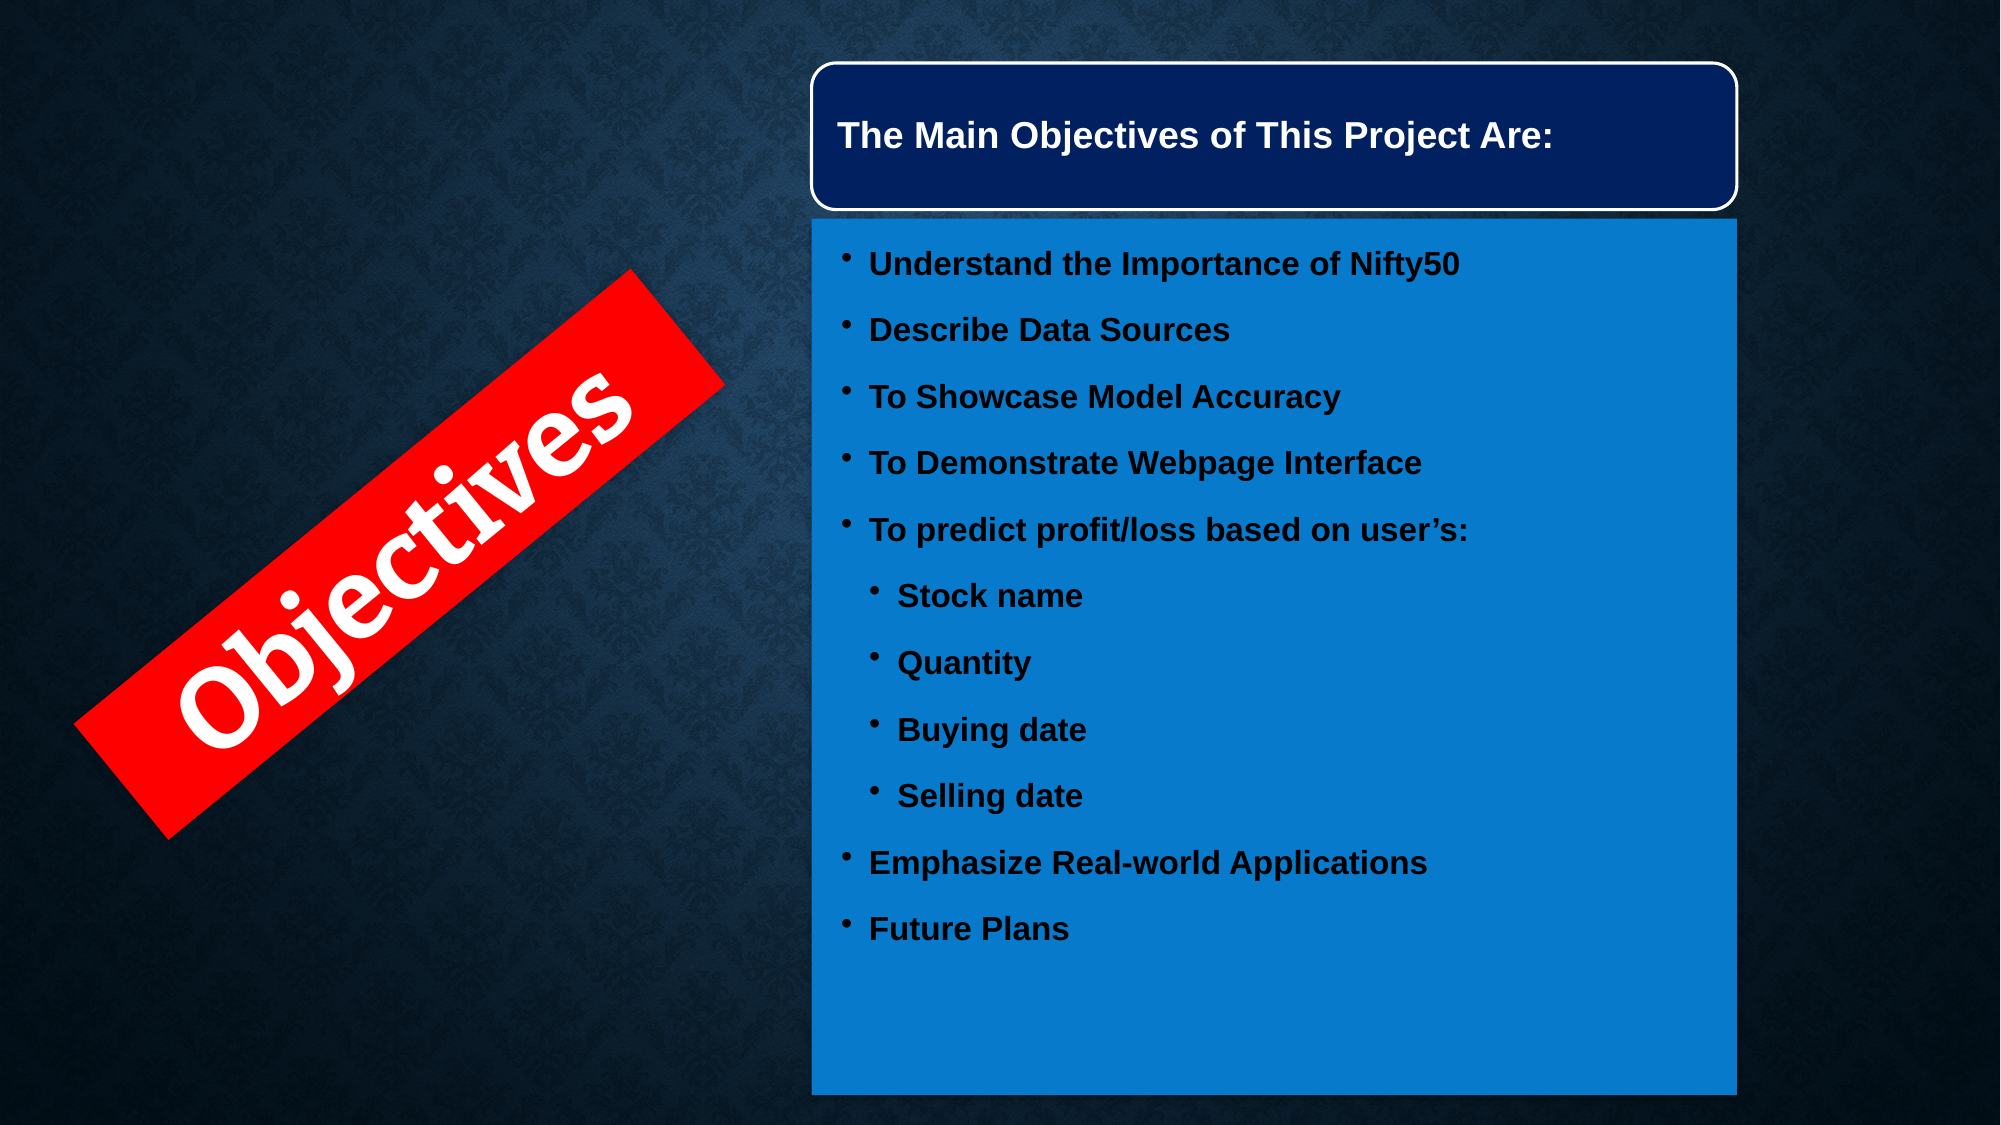

The Main Objectives of This Project Are:
Understand the Importance of Nifty50
Describe Data Sources
To Showcase Model Accuracy
To Demonstrate Webpage Interface
To predict profit/loss based on user’s:
Stock name
Quantity
Buying date
Selling date
Emphasize Real-world Applications
Future Plans
Objectives